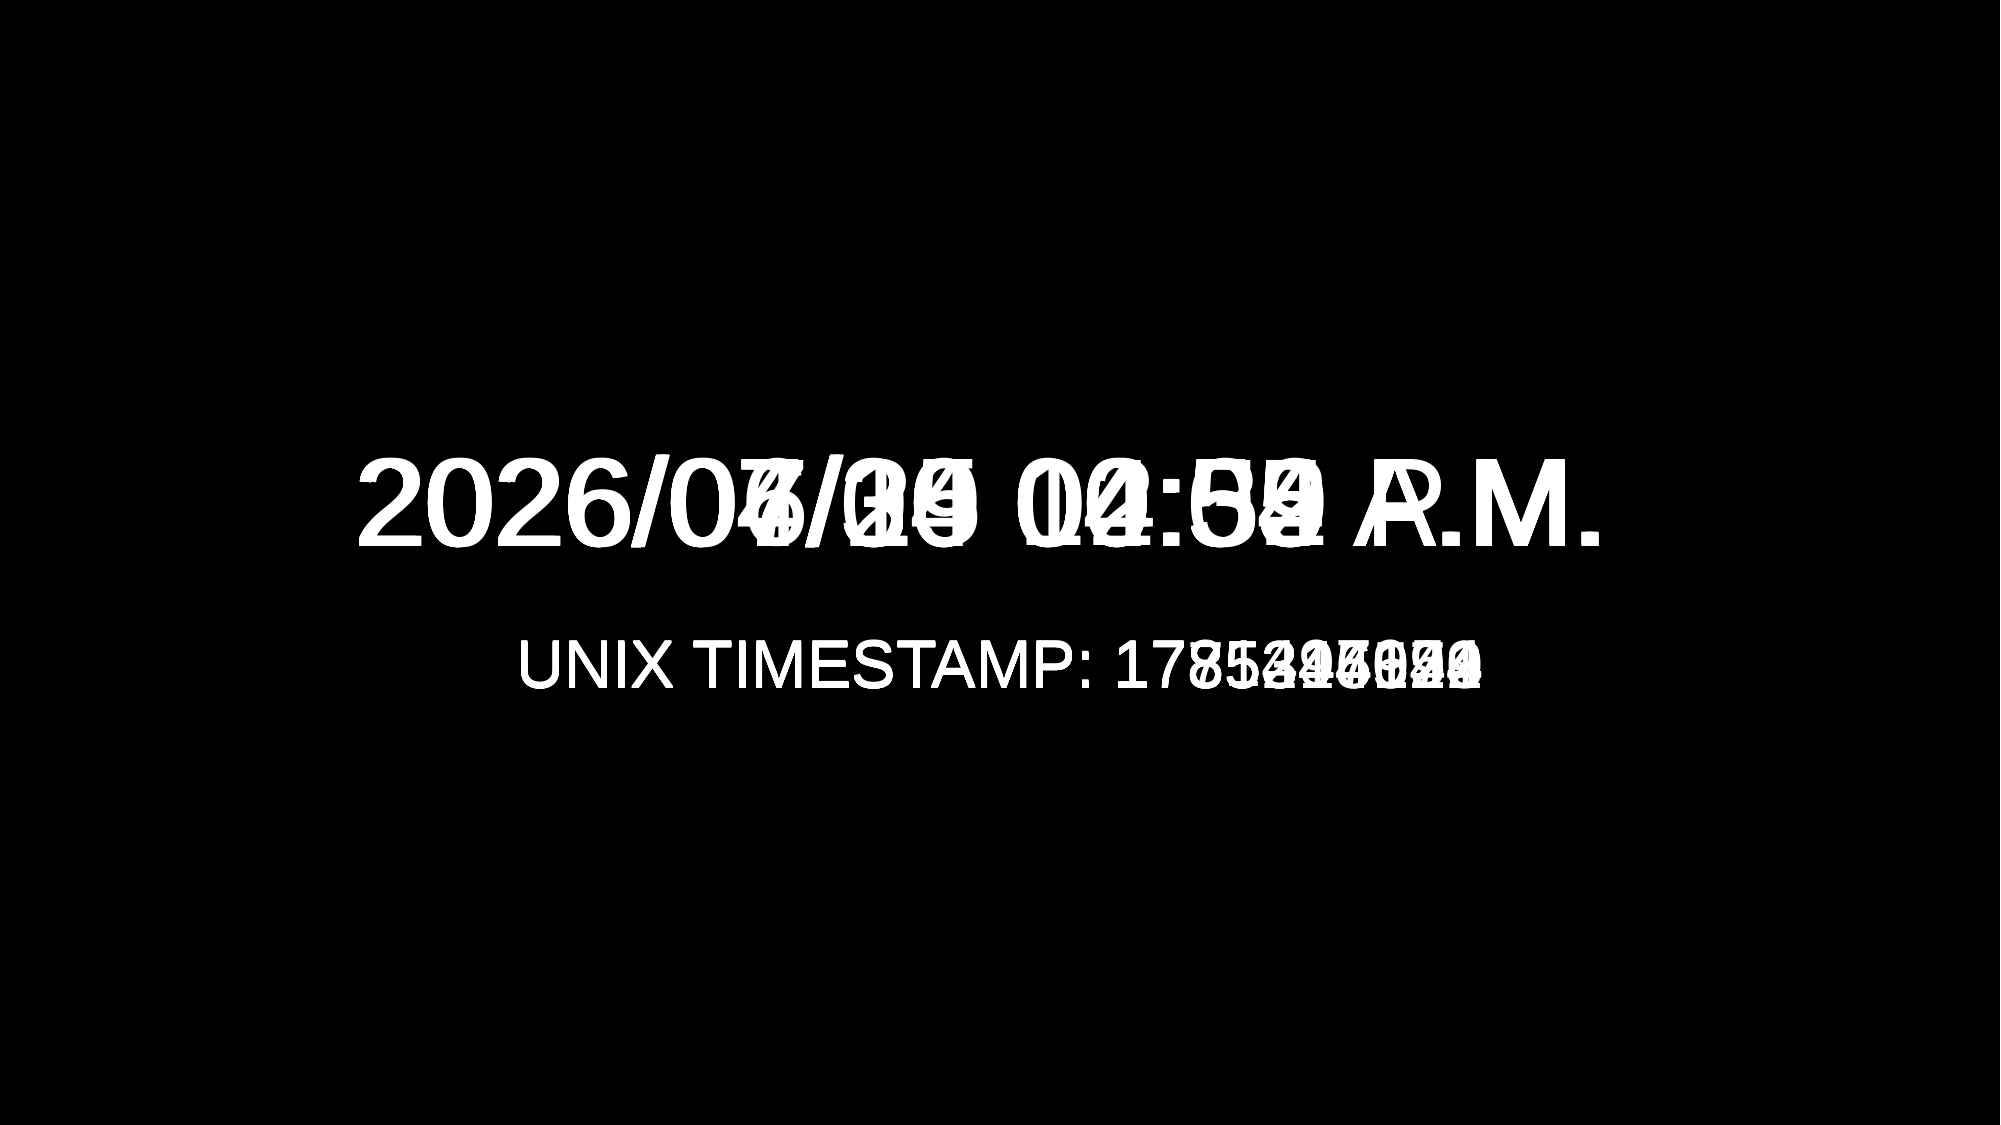

2026/06/15 12:32 P.M.

UNIX TIMESTAMP: 1781497954
2026/07/30 00:54 A.M.

UNIX TIMESTAMP: 1785344099
2026/07/30 00:55 A.M.

UNIX TIMESTAMP: 1785344120
2026/07/30 00:55 A.M.

UNIX TIMESTAMP: 1785344123
2026/07/30 00:55 A.M.

UNIX TIMESTAMP: 1785344122
2026/07/30 00:55 A.M.

UNIX TIMESTAMP: 1785344121
2026/04/04 04:04 A.M.

UNIX TIMESTAMP: 1775246644
2026/07/29 04:59 P.M.

UNIX TIMESTAMP: 1785315574